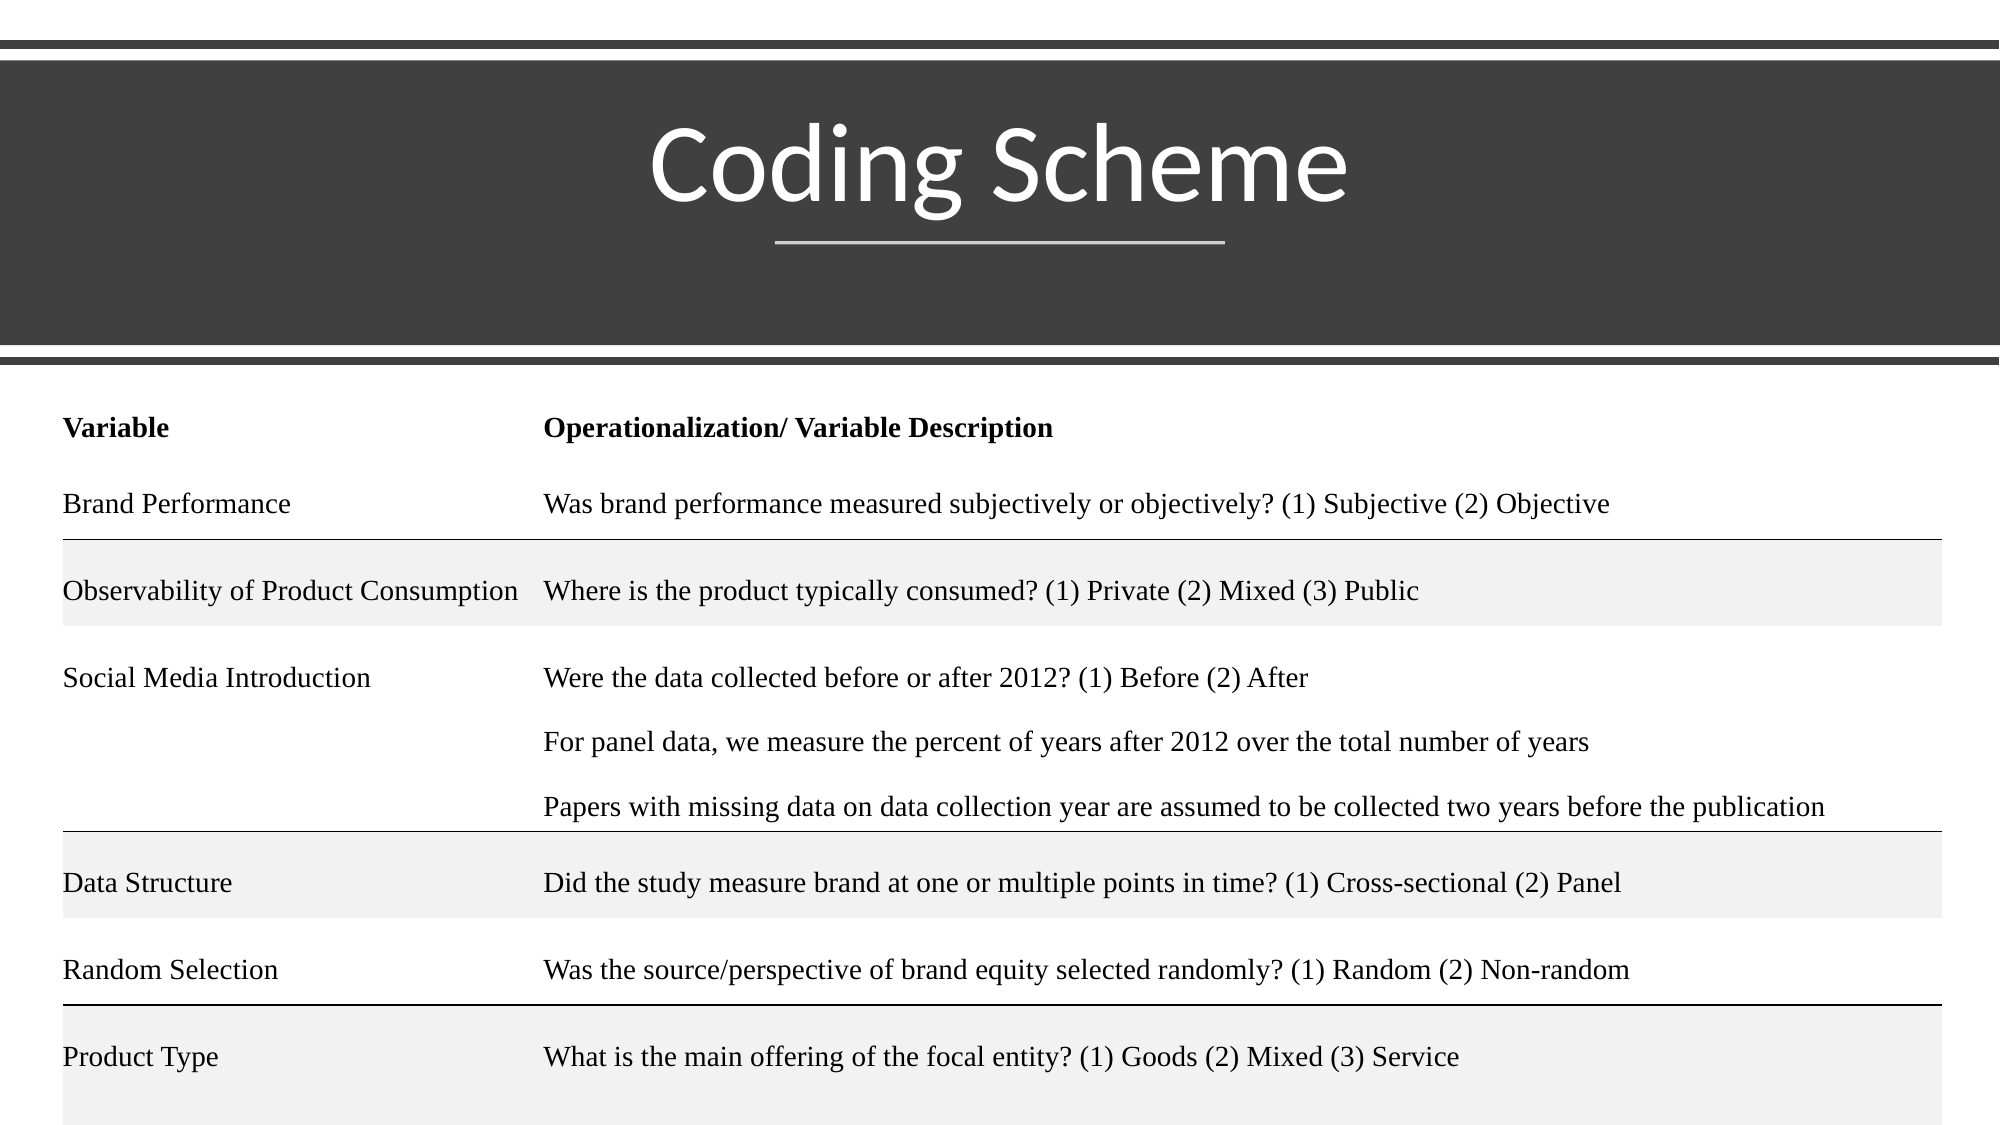

# Coding Scheme
| Variable | Operationalization/ Variable Description |
| --- | --- |
| Brand Performance | Was brand performance measured subjectively or objectively? (1) Subjective (2) Objective |
| Observability of Product Consumption | Where is the product typically consumed? (1) Private (2) Mixed (3) Public |
| Social Media Introduction | Were the data collected before or after 2012? (1) Before (2) After For panel data, we measure the percent of years after 2012 over the total number of years Papers with missing data on data collection year are assumed to be collected two years before the publication |
| Data Structure | Did the study measure brand at one or multiple points in time? (1) Cross-sectional (2) Panel |
| Random Selection | Was the source/perspective of brand equity selected randomly? (1) Random (2) Non-random |
| Product Type | What is the main offering of the focal entity? (1) Goods (2) Mixed (3) Service |
4/3/2022
Mike Nguyen
52